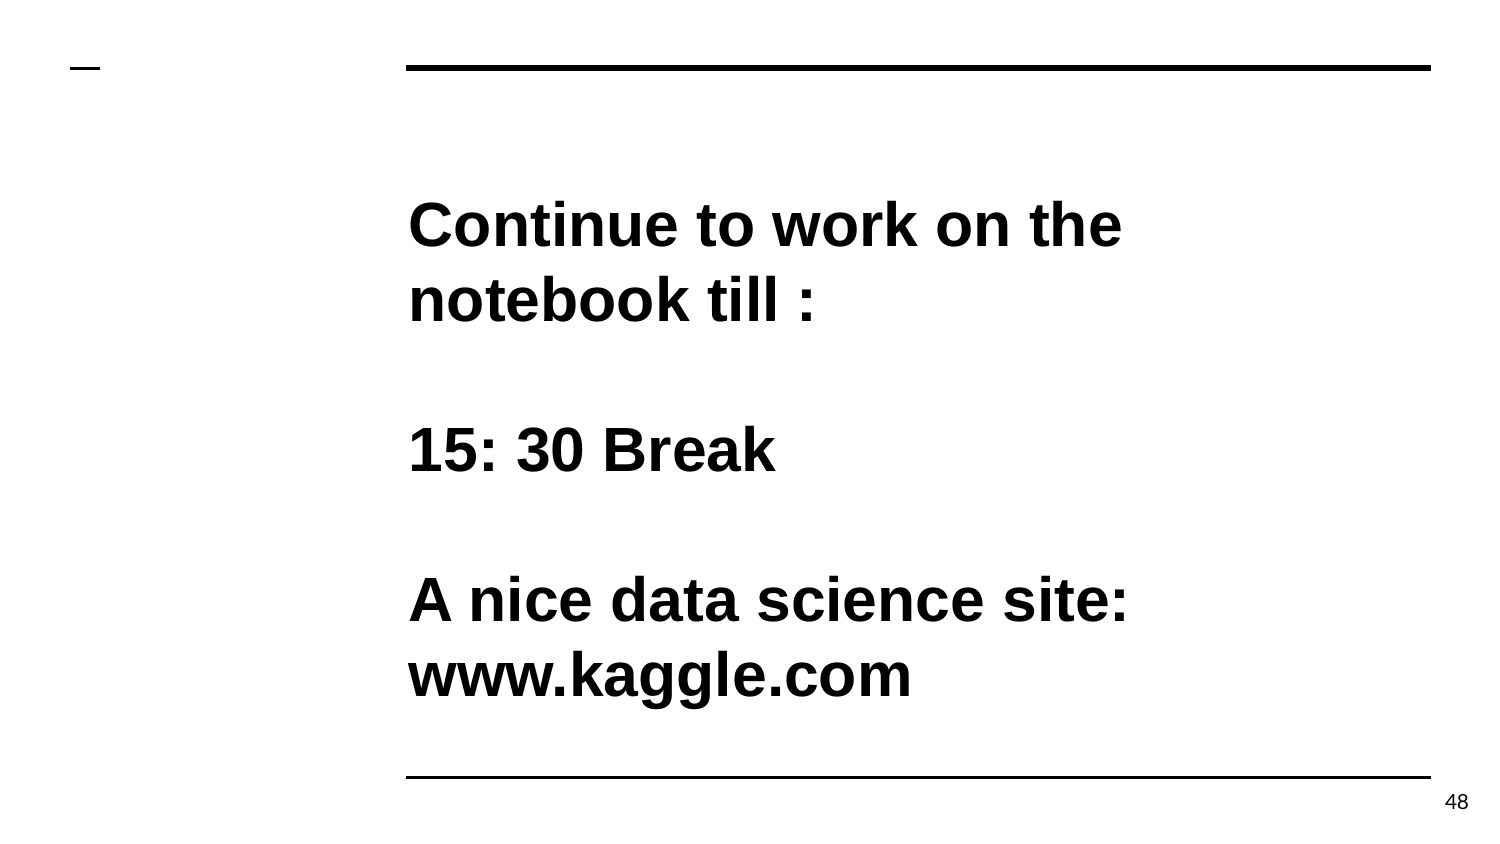

# Continue to work on the notebook till :

15: 30 Break

A nice data science site:
www.kaggle.com

48